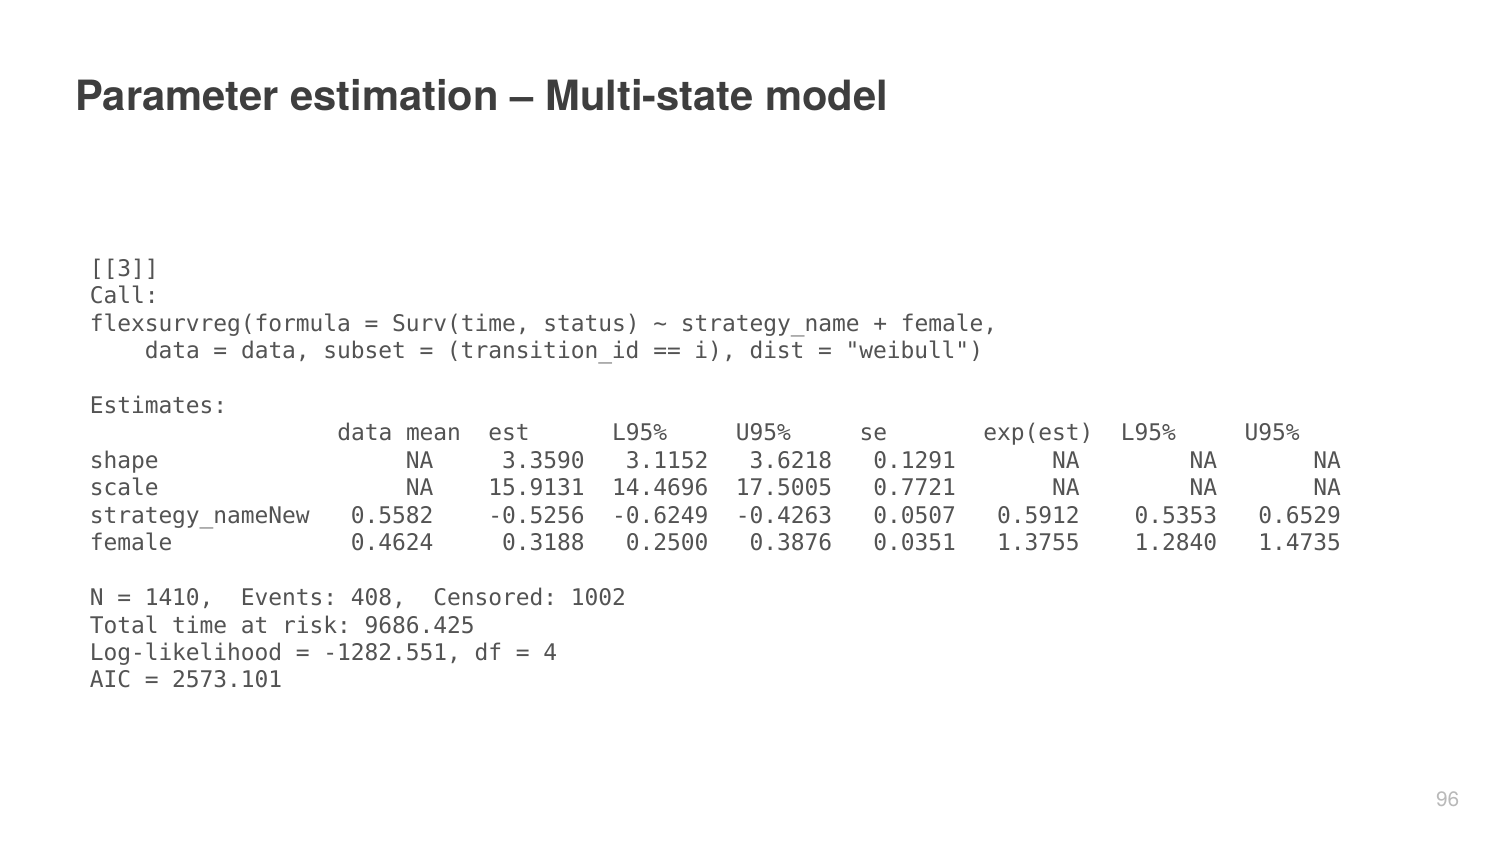

# Parameter estimation – Multi-state model
[[3]]
Call:
flexsurvreg(formula = Surv(time, status) ~ strategy_name + female,
    data = data, subset = (transition_id == i), dist = "weibull")

Estimates:
                  data mean  est      L95%     U95%     se       exp(est)  L95%     U95%
shape                  NA     3.3590   3.1152   3.6218   0.1291       NA        NA       NA
scale                  NA    15.9131  14.4696  17.5005   0.7721       NA        NA       NA
strategy_nameNew   0.5582    -0.5256  -0.6249  -0.4263   0.0507   0.5912    0.5353   0.6529
female             0.4624     0.3188   0.2500   0.3876   0.0351   1.3755    1.2840   1.4735

N = 1410,  Events: 408,  Censored: 1002
Total time at risk: 9686.425
Log-likelihood = -1282.551, df = 4
AIC = 2573.101

96